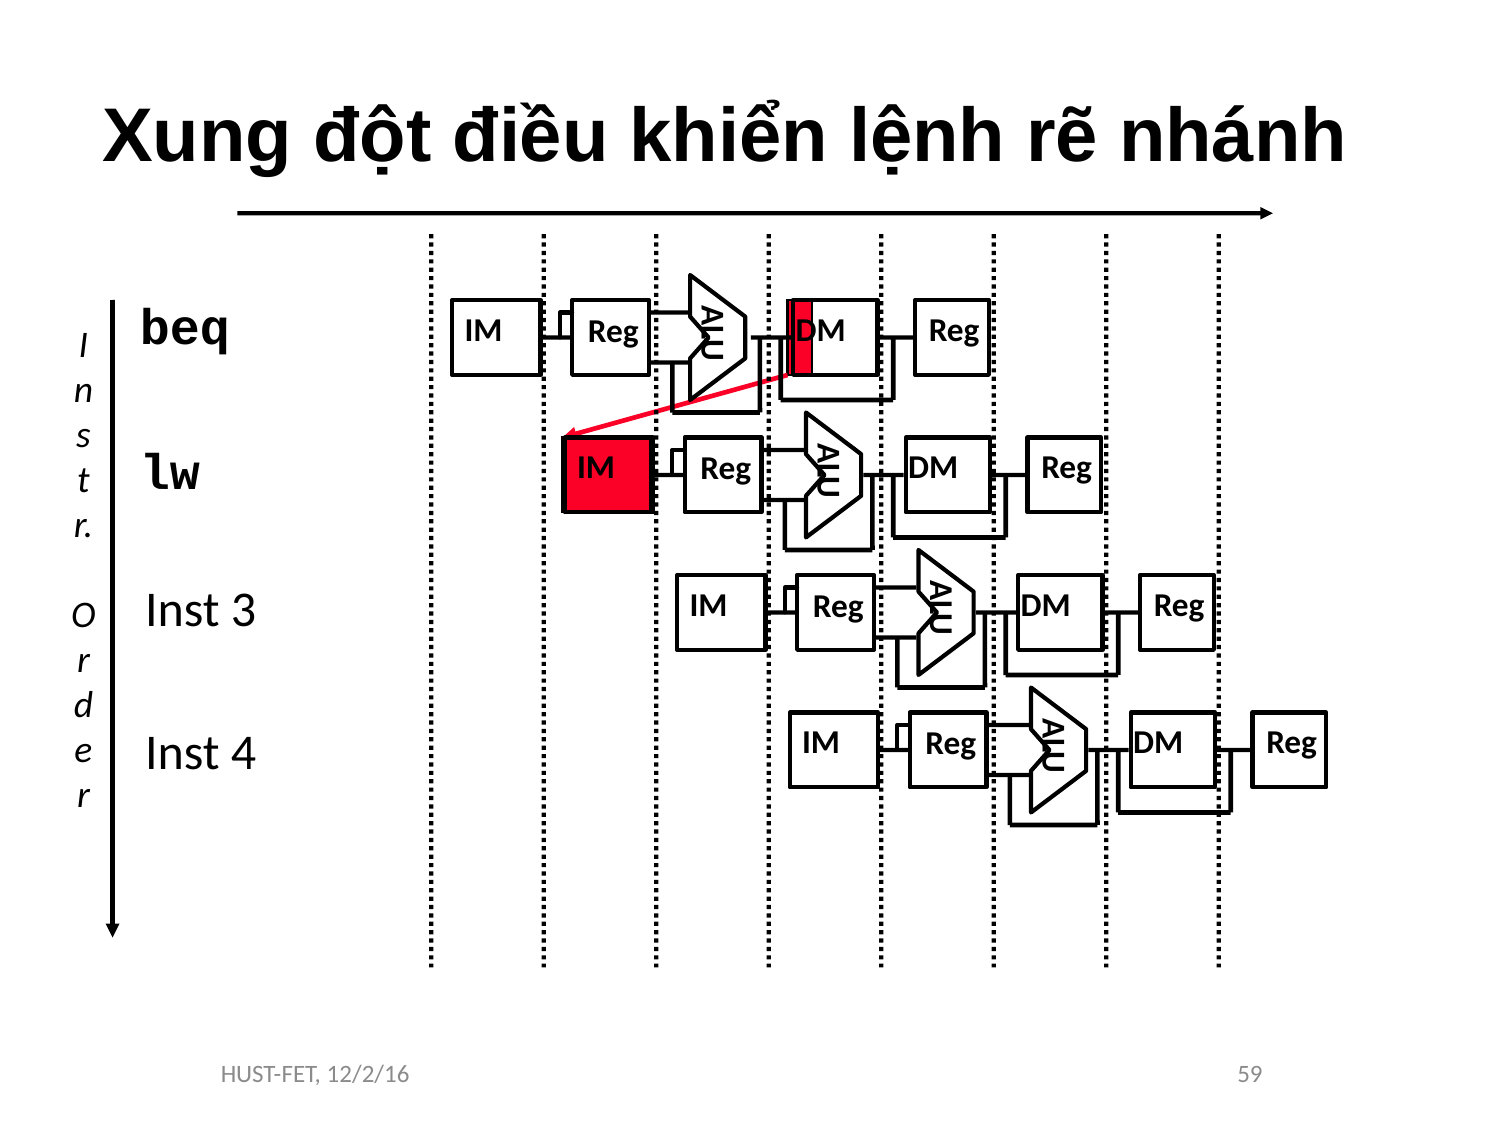

# Xung đột điều khiển lệnh rẽ nhánh

ALU
beq

IM

DM
Reg
Reg

I
n
s
t
r.

O
r
d
e
r

ALU

IM

DM
Reg
Reg

lw

ALU

IM

DM
Reg
Reg

Inst 3

ALU

IM

DM
Reg
Reg

Inst 4
HUST-FET, 12/2/16
59